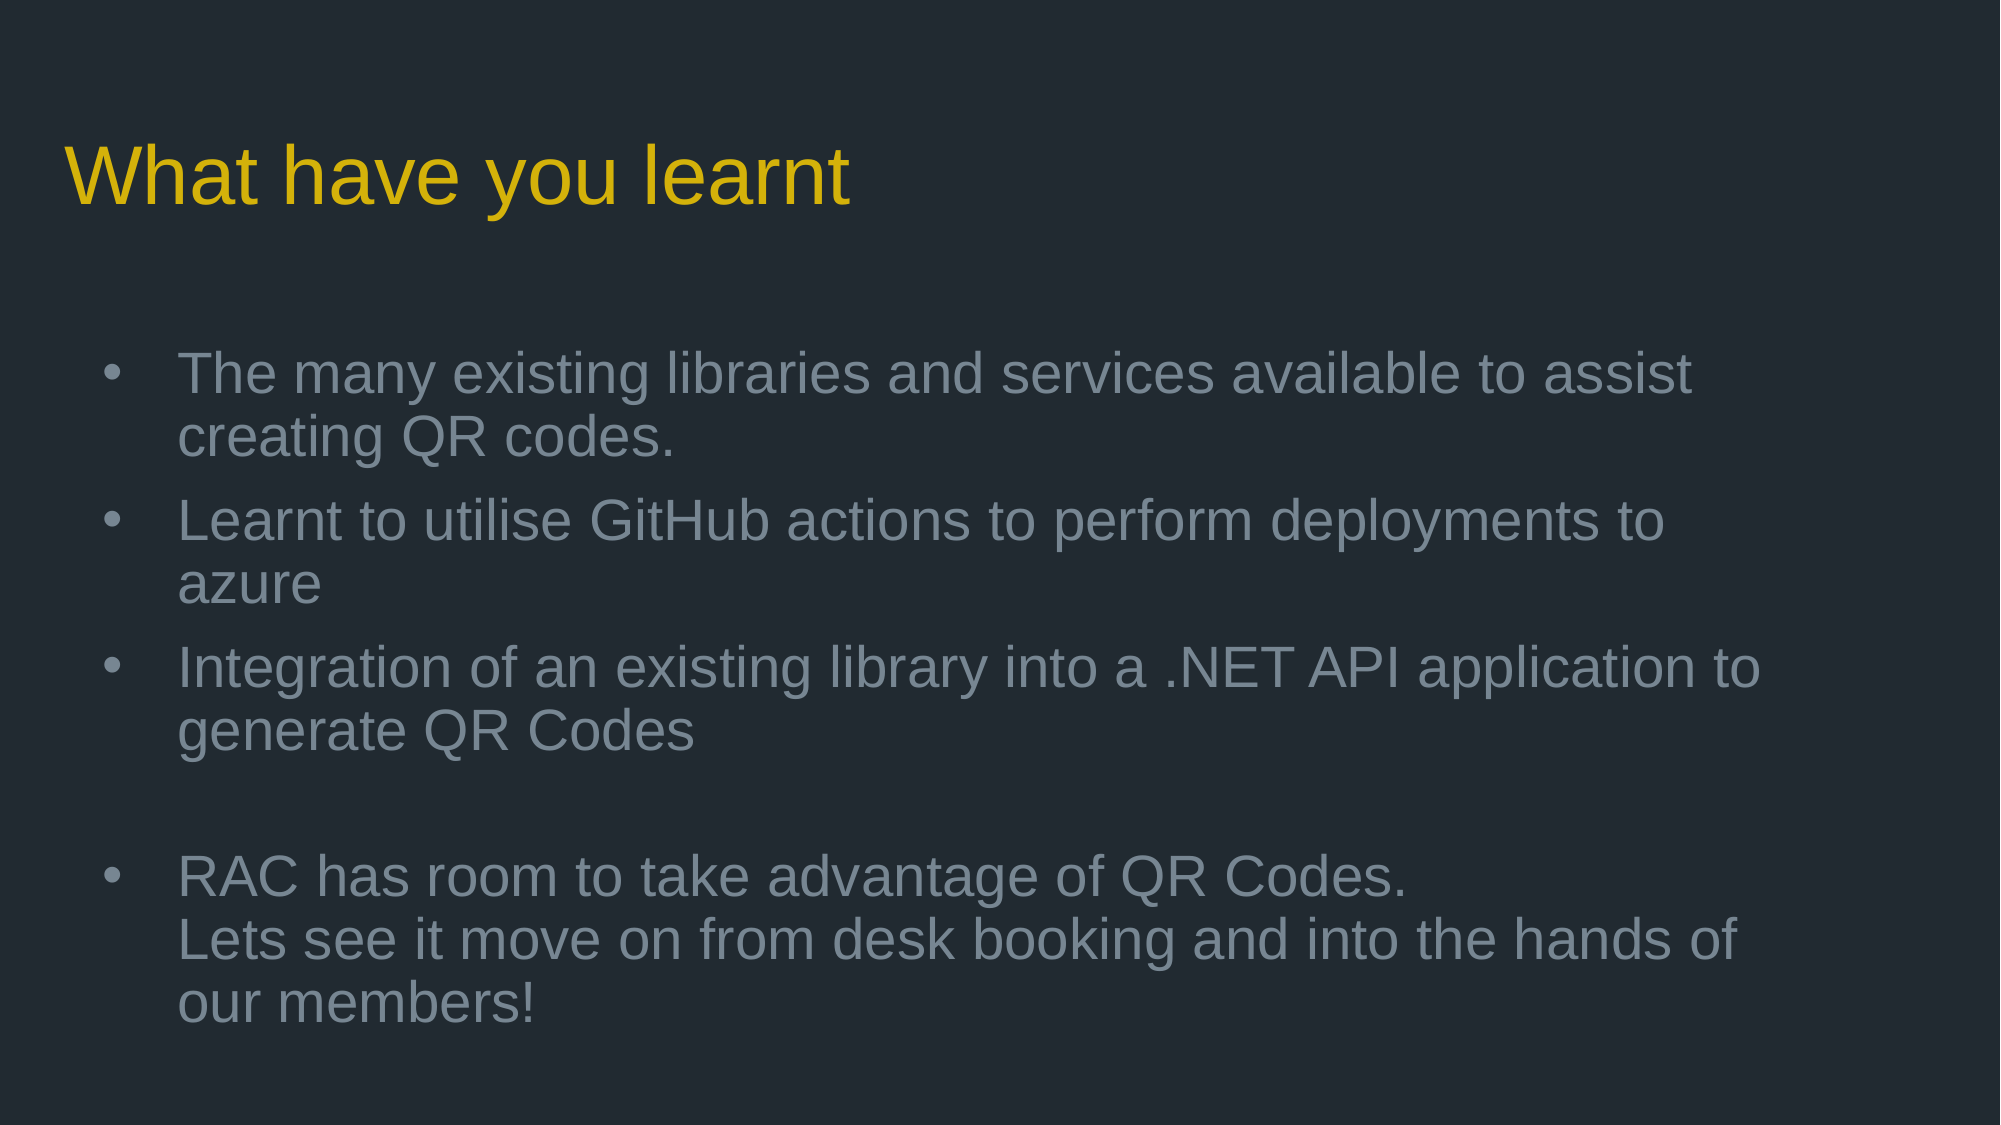

# What have you learnt

The many existing libraries and services available to assist creating QR codes.
Learnt to utilise GitHub actions to perform deployments to azure
Integration of an existing library into a .NET API application to generate QR Codes
RAC has room to take advantage of QR Codes.
Lets see it move on from desk booking and into the hands of our members!